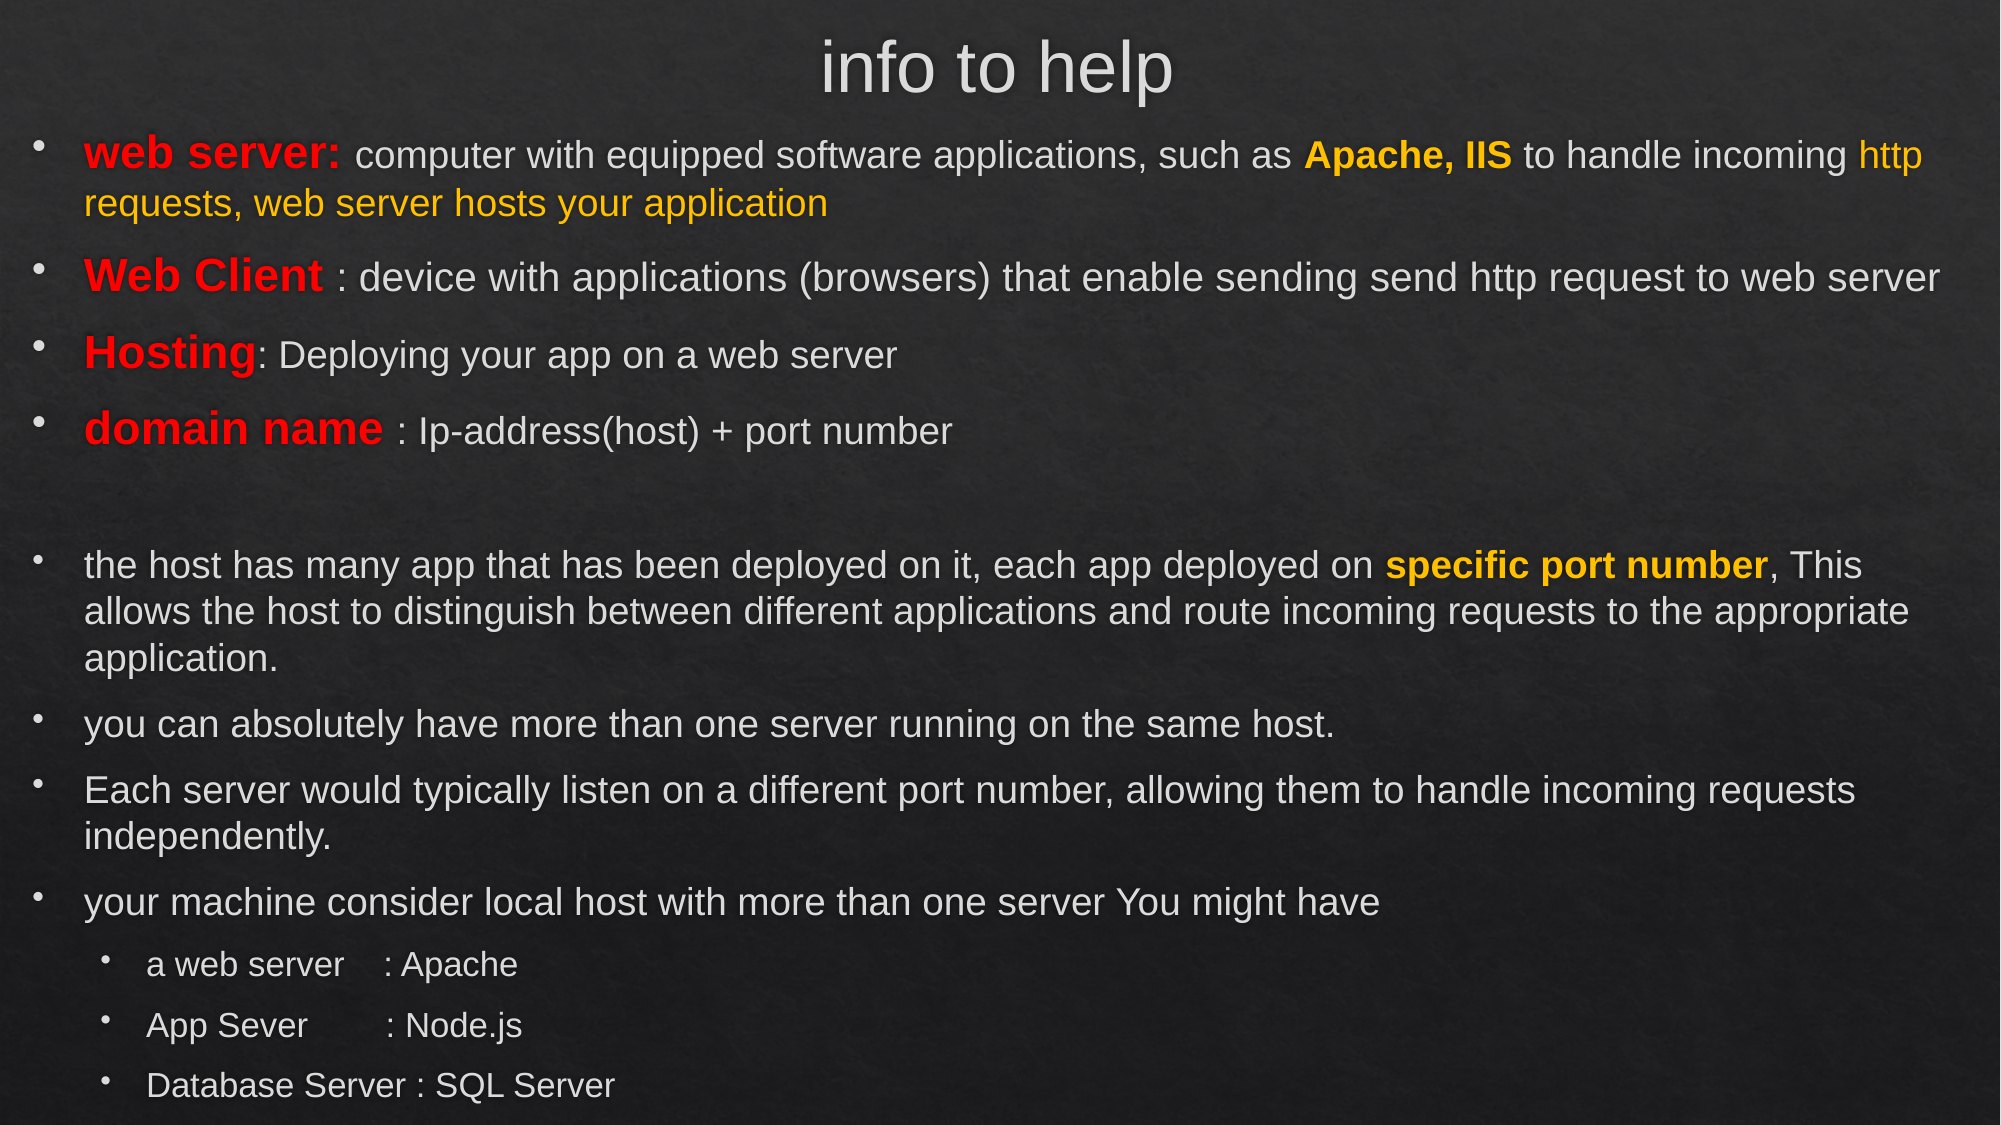

# info to help
web server: computer with equipped software applications, such as Apache, IIS to handle incoming http requests, web server hosts your application
Web Client : device with applications (browsers) that enable sending send http request to web server
Hosting: Deploying your app on a web server
domain name : Ip-address(host) + port number

the host has many app that has been deployed on it, each app deployed on specific port number, This allows the host to distinguish between different applications and route incoming requests to the appropriate application.
you can absolutely have more than one server running on the same host.
Each server would typically listen on a different port number, allowing them to handle incoming requests independently.
your machine consider local host with more than one server You might have
a web server    : Apache
App Sever        : Node.js
Database Server : SQL Server